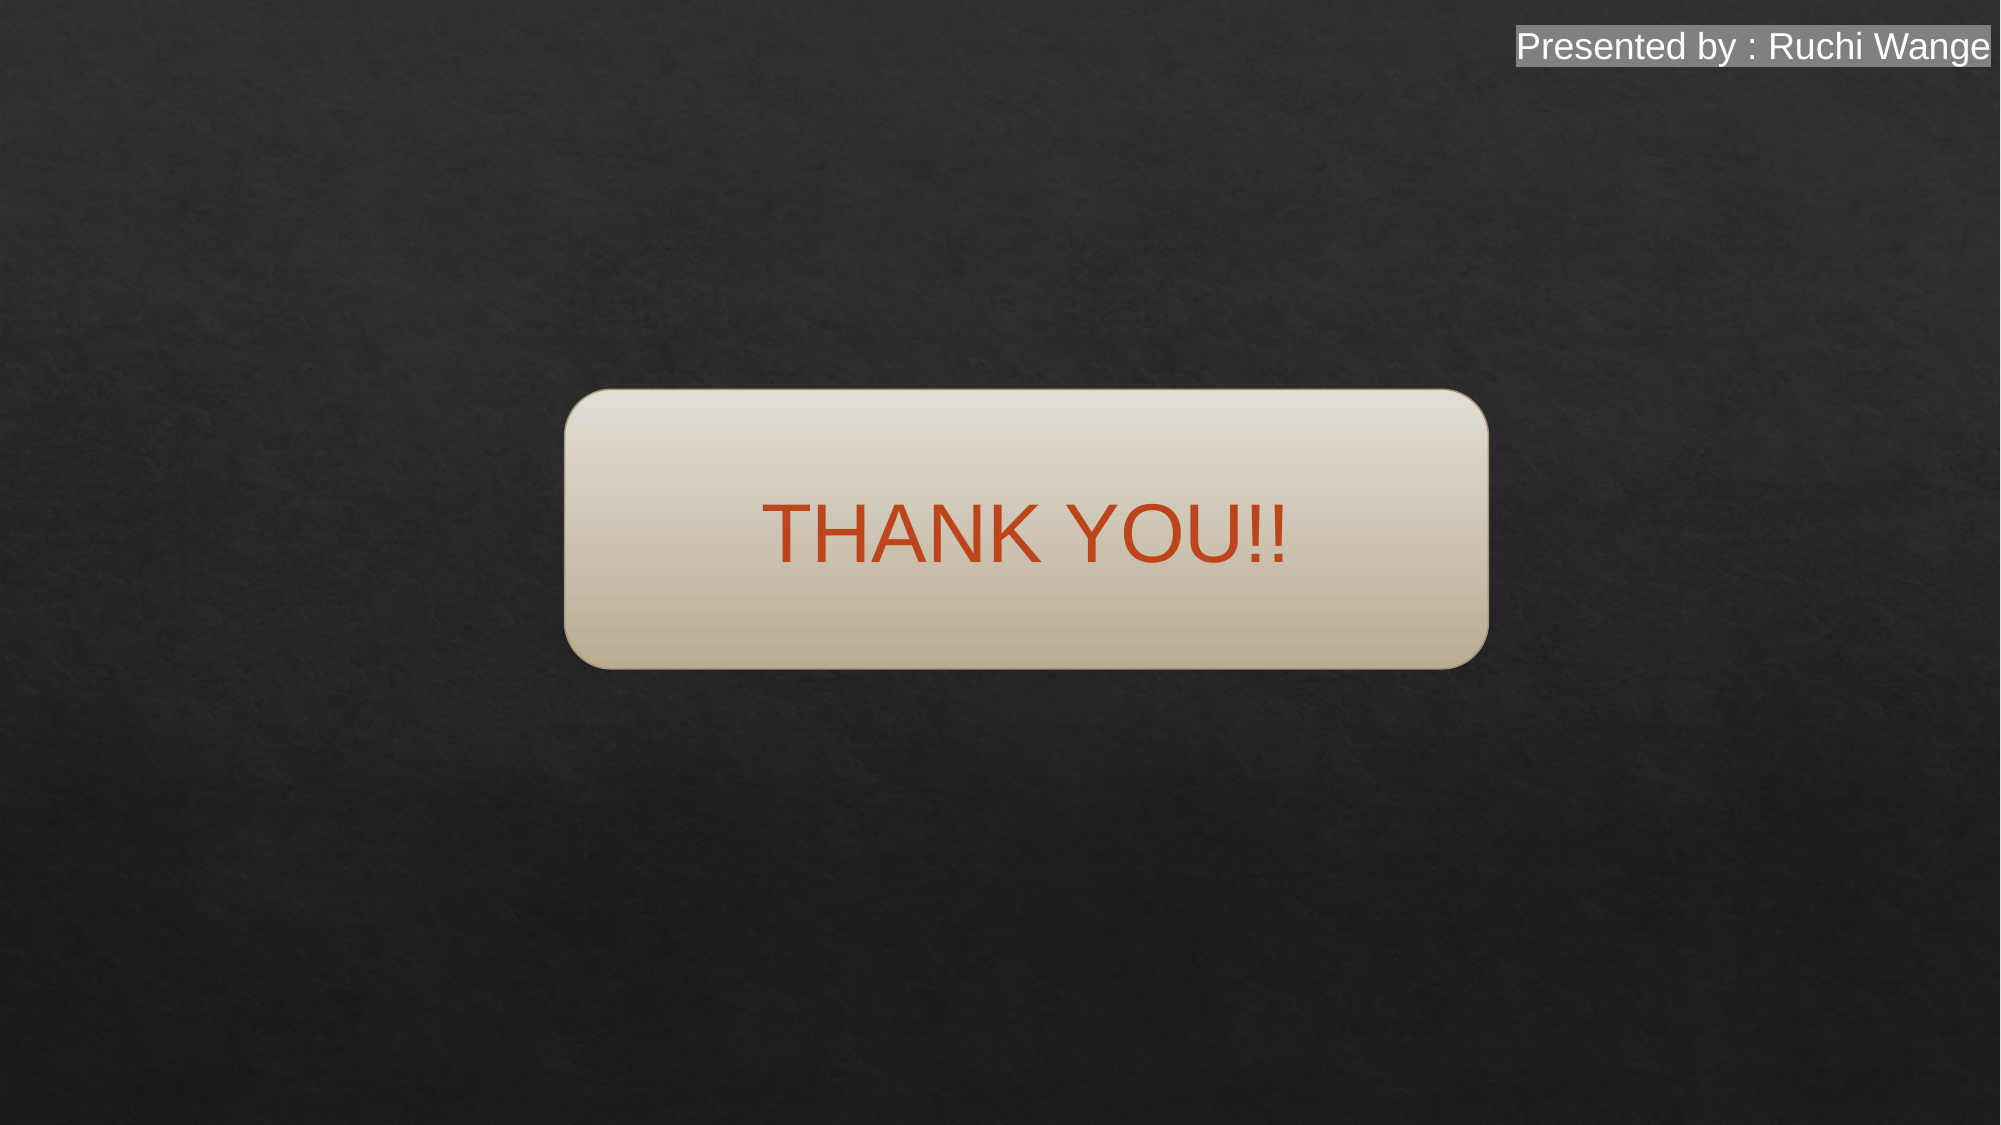

Presented by : Ruchi Wange
THANK YOU!!